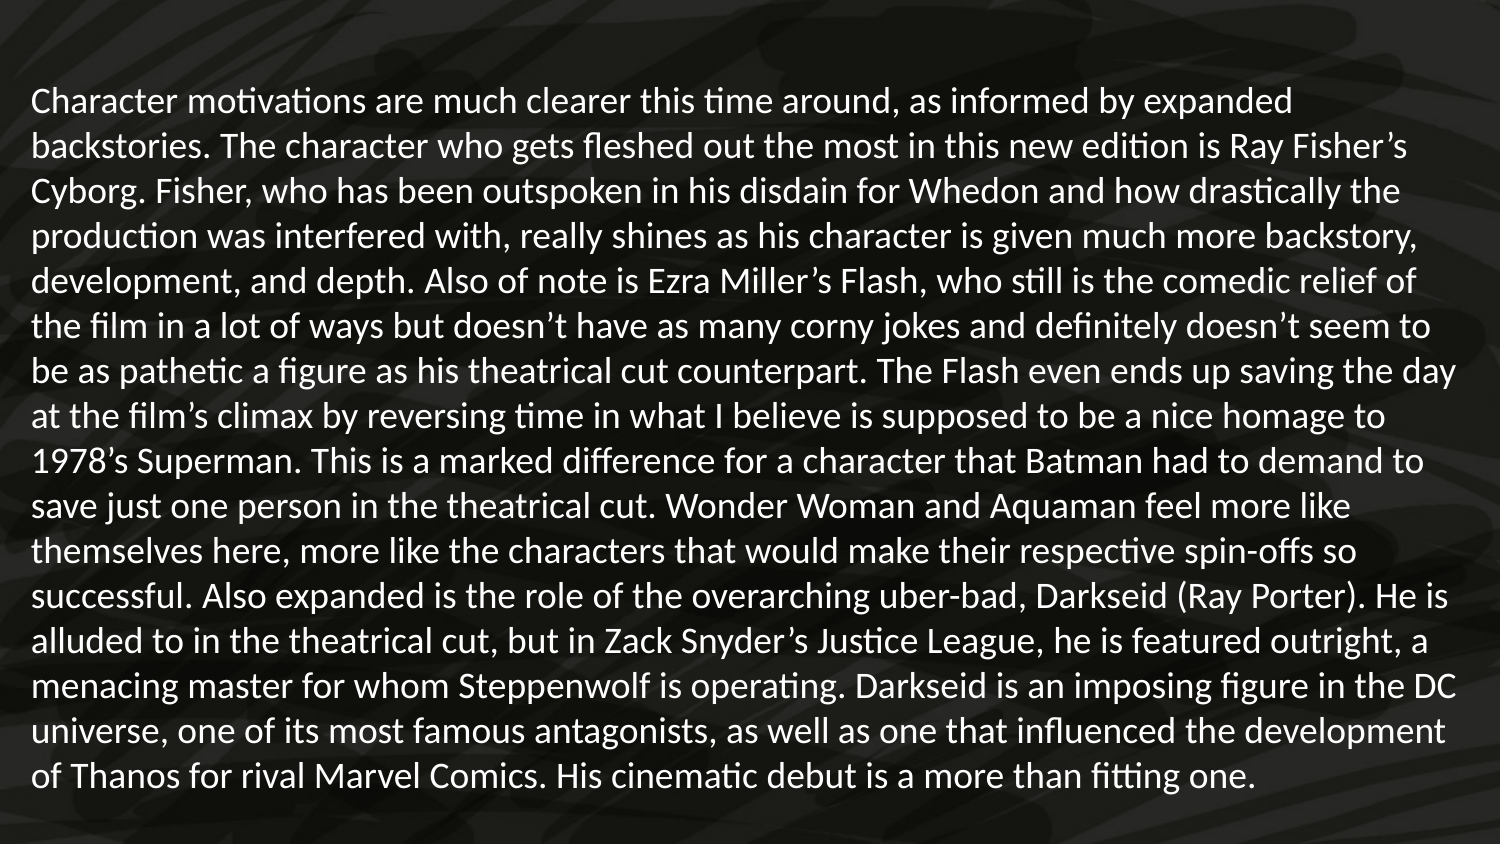

Character motivations are much clearer this time around, as informed by expanded backstories. The character who gets fleshed out the most in this new edition is Ray Fisher’s Cyborg. Fisher, who has been outspoken in his disdain for Whedon and how drastically the production was interfered with, really shines as his character is given much more backstory, development, and depth. Also of note is Ezra Miller’s Flash, who still is the comedic relief of the film in a lot of ways but doesn’t have as many corny jokes and definitely doesn’t seem to be as pathetic a figure as his theatrical cut counterpart. The Flash even ends up saving the day at the film’s climax by reversing time in what I believe is supposed to be a nice homage to 1978’s Superman. This is a marked difference for a character that Batman had to demand to save just one person in the theatrical cut. Wonder Woman and Aquaman feel more like themselves here, more like the characters that would make their respective spin-offs so successful. Also expanded is the role of the overarching uber-bad, Darkseid (Ray Porter). He is alluded to in the theatrical cut, but in Zack Snyder’s Justice League, he is featured outright, a menacing master for whom Steppenwolf is operating. Darkseid is an imposing figure in the DC universe, one of its most famous antagonists, as well as one that influenced the development of Thanos for rival Marvel Comics. His cinematic debut is a more than fitting one.